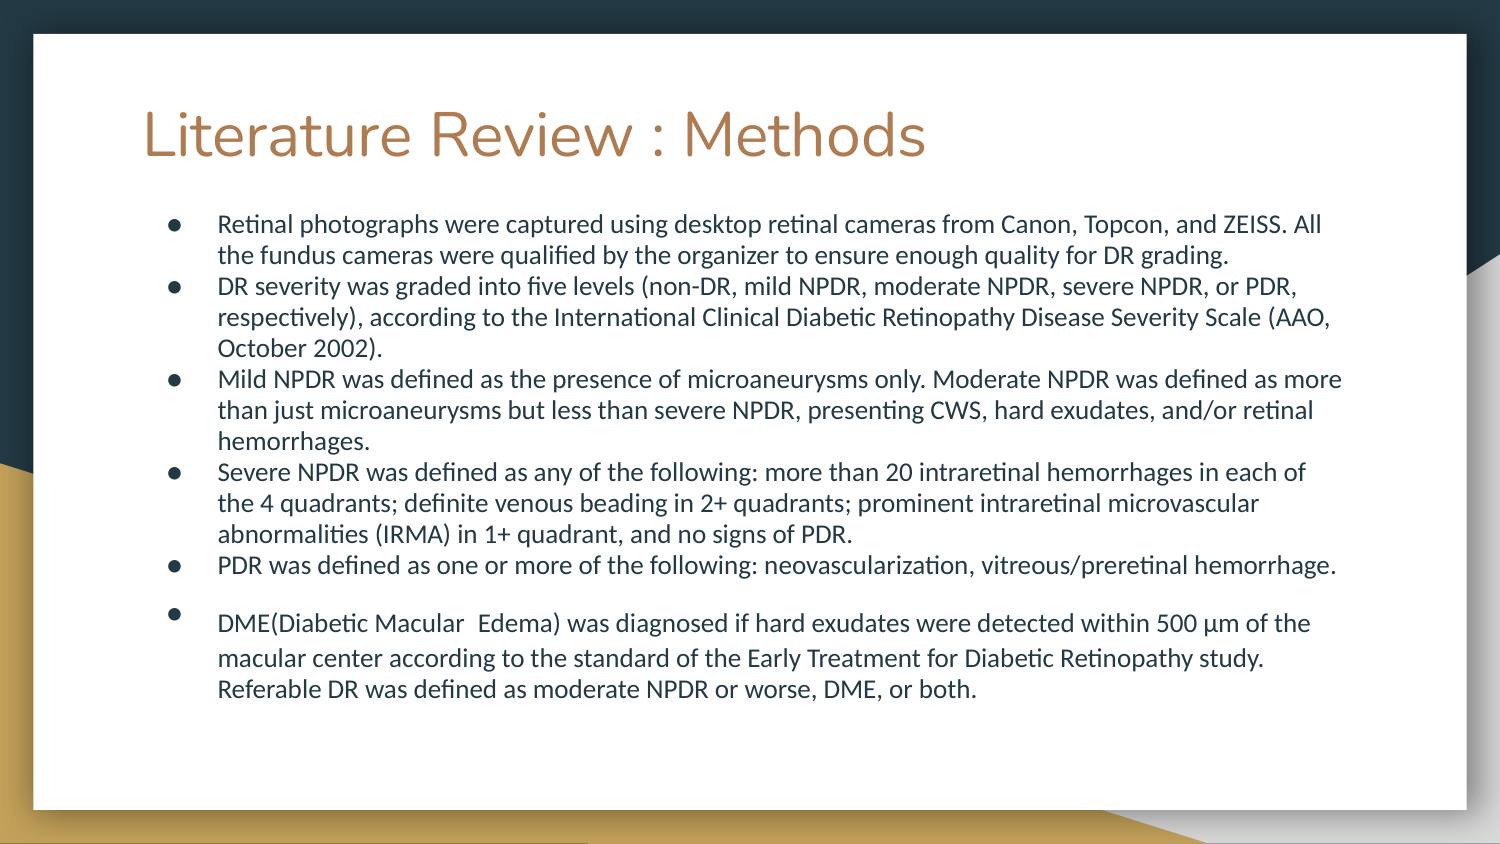

# Literature Review : Methods
Retinal photographs were captured using desktop retinal cameras from Canon, Topcon, and ZEISS. All the fundus cameras were qualified by the organizer to ensure enough quality for DR grading.
DR severity was graded into five levels (non-DR, mild NPDR, moderate NPDR, severe NPDR, or PDR, respectively), according to the International Clinical Diabetic Retinopathy Disease Severity Scale (AAO, October 2002).
Mild NPDR was defined as the presence of microaneurysms only. Moderate NPDR was defined as more than just microaneurysms but less than severe NPDR, presenting CWS, hard exudates, and/or retinal hemorrhages.
Severe NPDR was defined as any of the following: more than 20 intraretinal hemorrhages in each of the 4 quadrants; definite venous beading in 2+ quadrants; prominent intraretinal microvascular abnormalities (IRMA) in 1+ quadrant, and no signs of PDR.
PDR was defined as one or more of the following: neovascularization, vitreous/preretinal hemorrhage.
DME(Diabetic Macular Edema) was diagnosed if hard exudates were detected within 500 μm of the macular center according to the standard of the Early Treatment for Diabetic Retinopathy study. Referable DR was defined as moderate NPDR or worse, DME, or both.